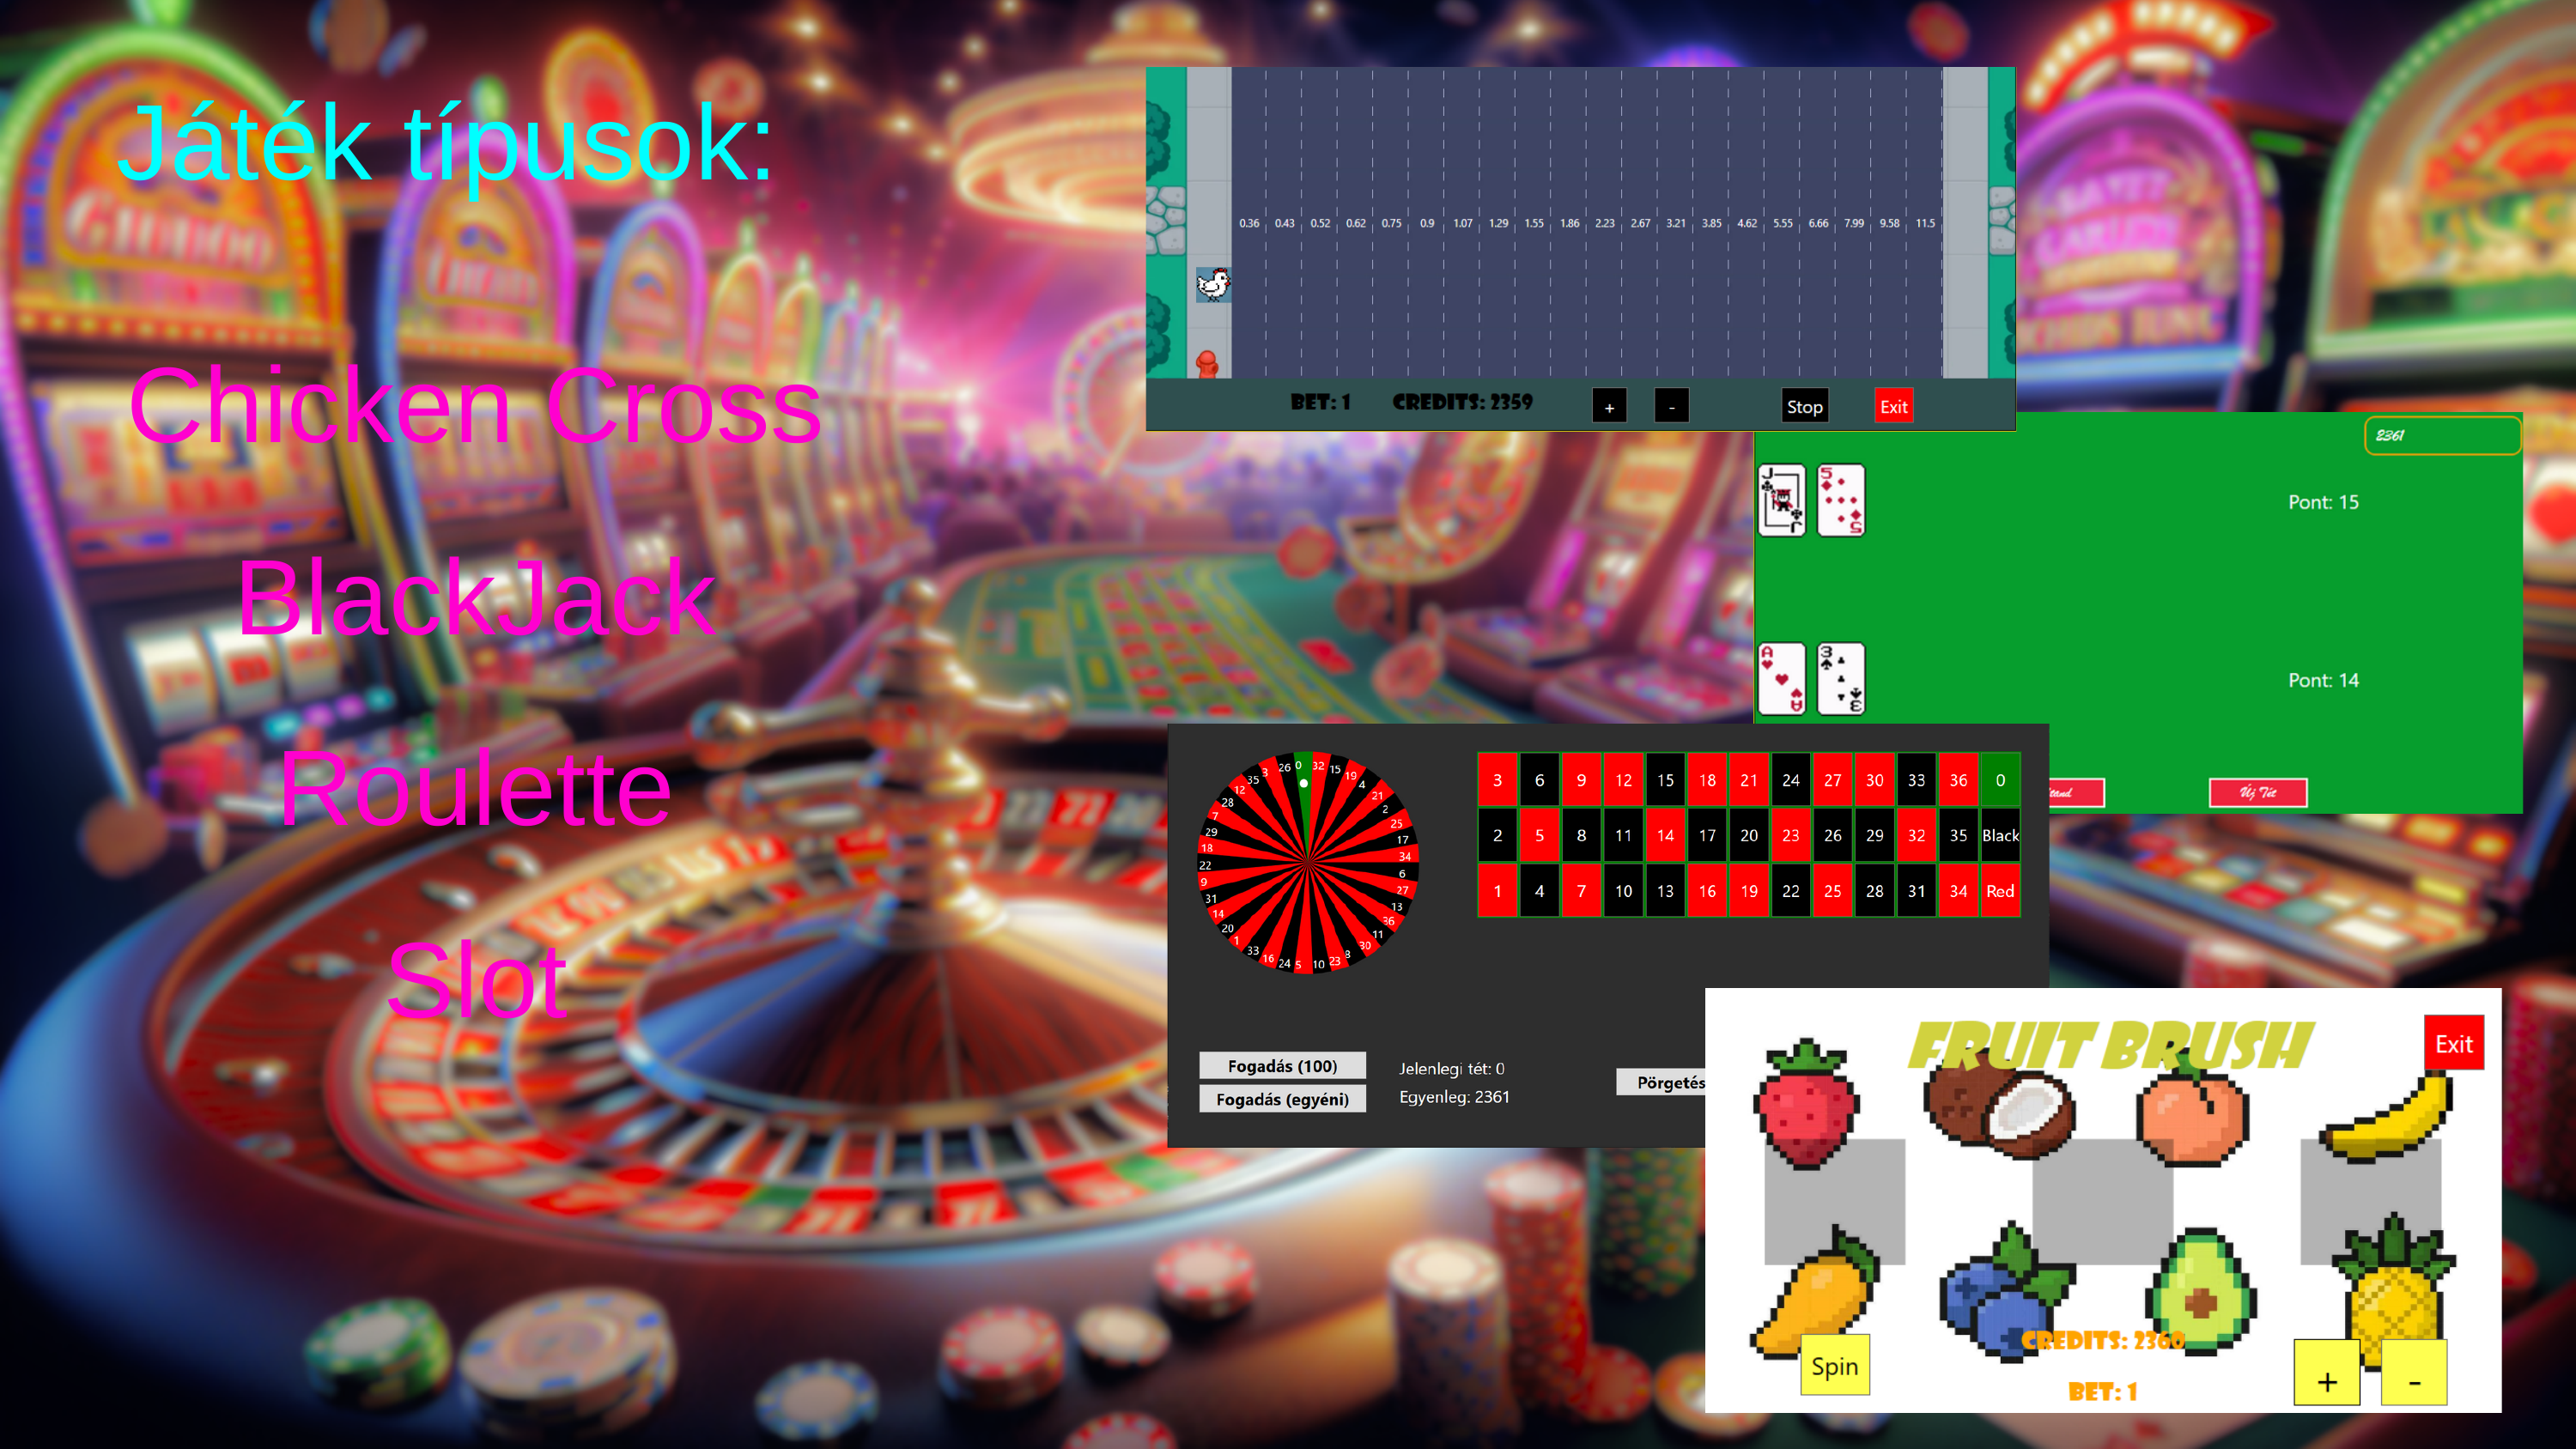

Játék típusok:

Chicken Cross

BlackJack
Roulette

Slot